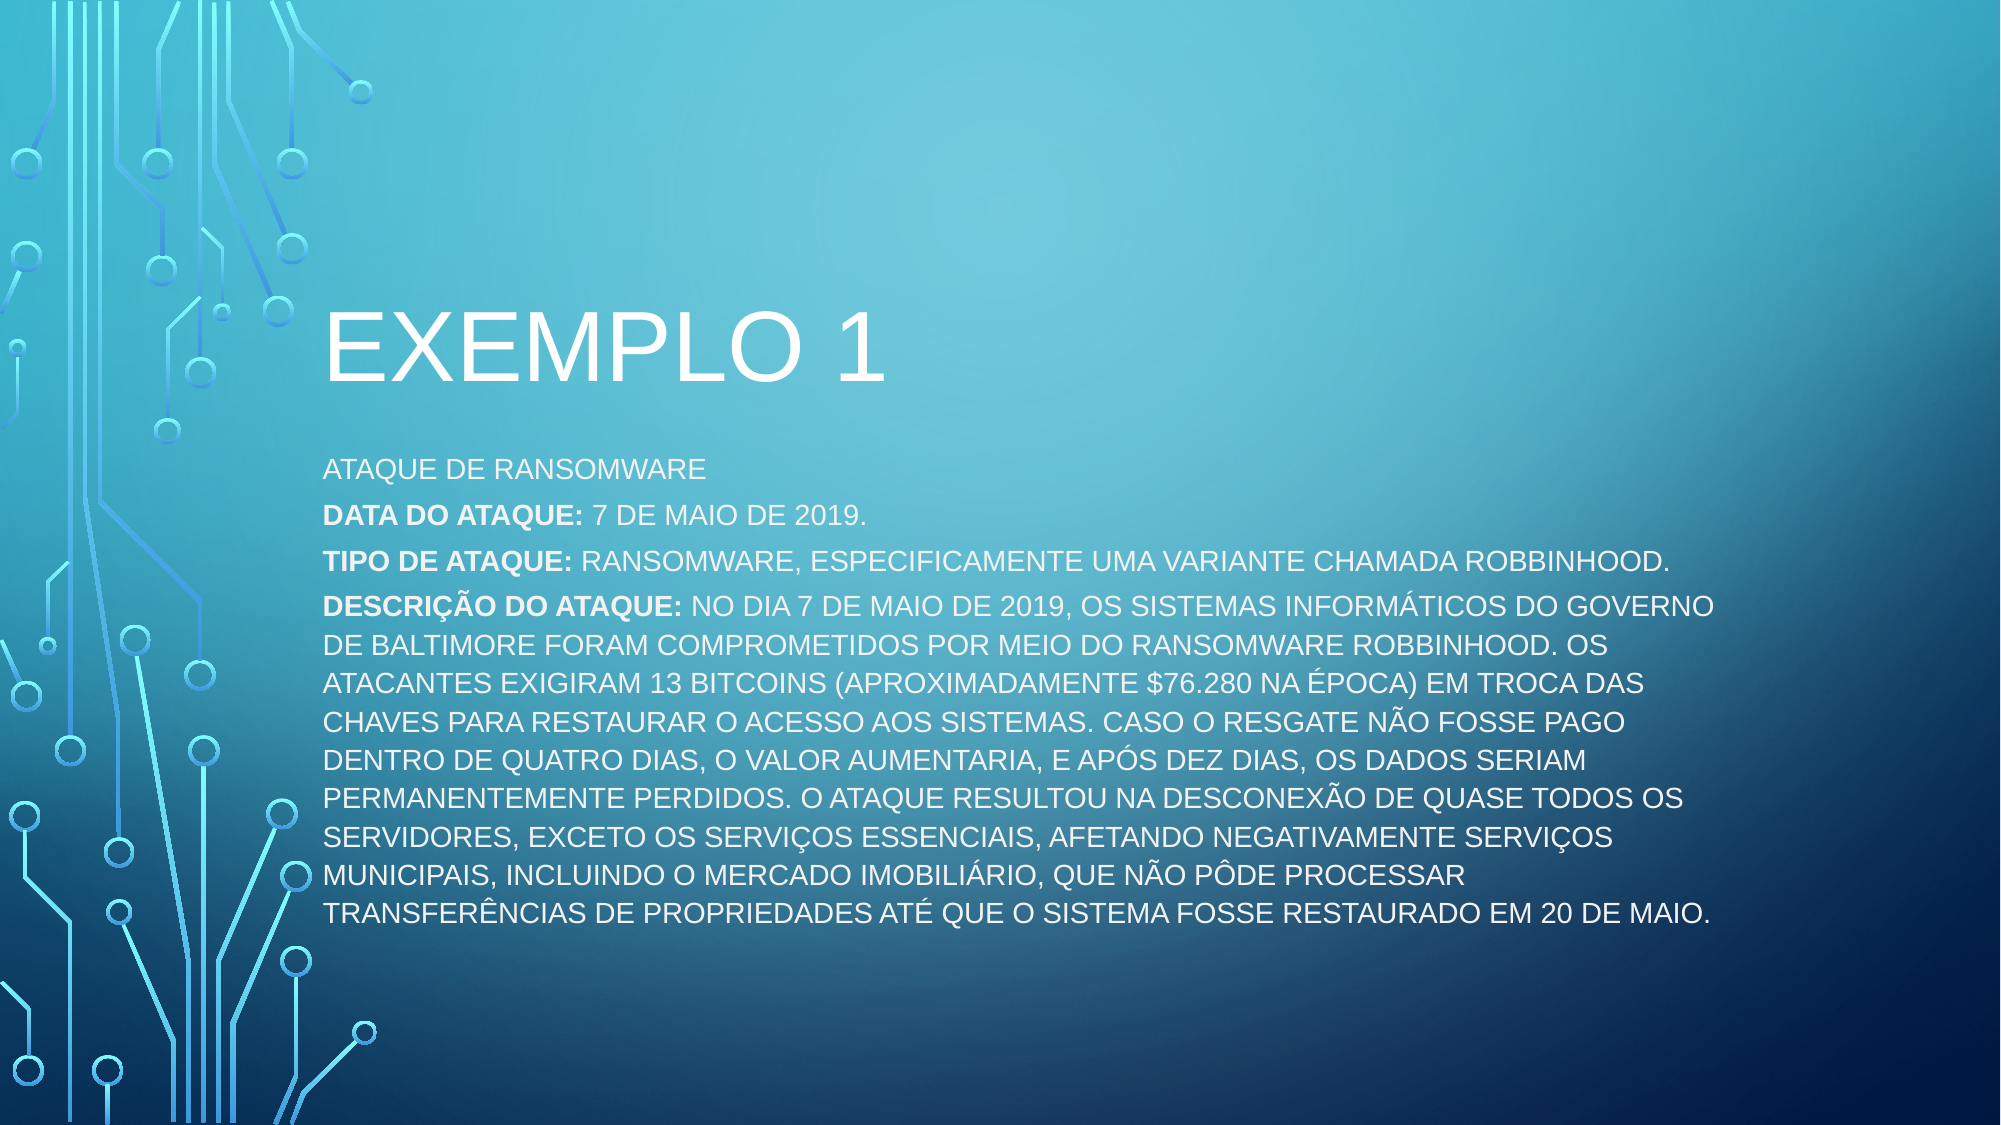

# Exemplo 1
Ataque de Ransomware
Data do Ataque: 7 de maio de 2019.
Tipo de Ataque: Ransomware, especificamente uma variante chamada RobbinHood.
Descrição do Ataque: No dia 7 de maio de 2019, os sistemas informáticos do governo de Baltimore foram comprometidos por meio do ransomware RobbinHood. Os atacantes exigiram 13 bitcoins (aproximadamente $76.280 na época) em troca das chaves para restaurar o acesso aos sistemas. Caso o resgate não fosse pago dentro de quatro dias, o valor aumentaria, e após dez dias, os dados seriam permanentemente perdidos. O ataque resultou na desconexão de quase todos os servidores, exceto os serviços essenciais, afetando negativamente serviços municipais, incluindo o mercado imobiliário, que não pôde processar transferências de propriedades até que o sistema fosse restaurado em 20 de maio.